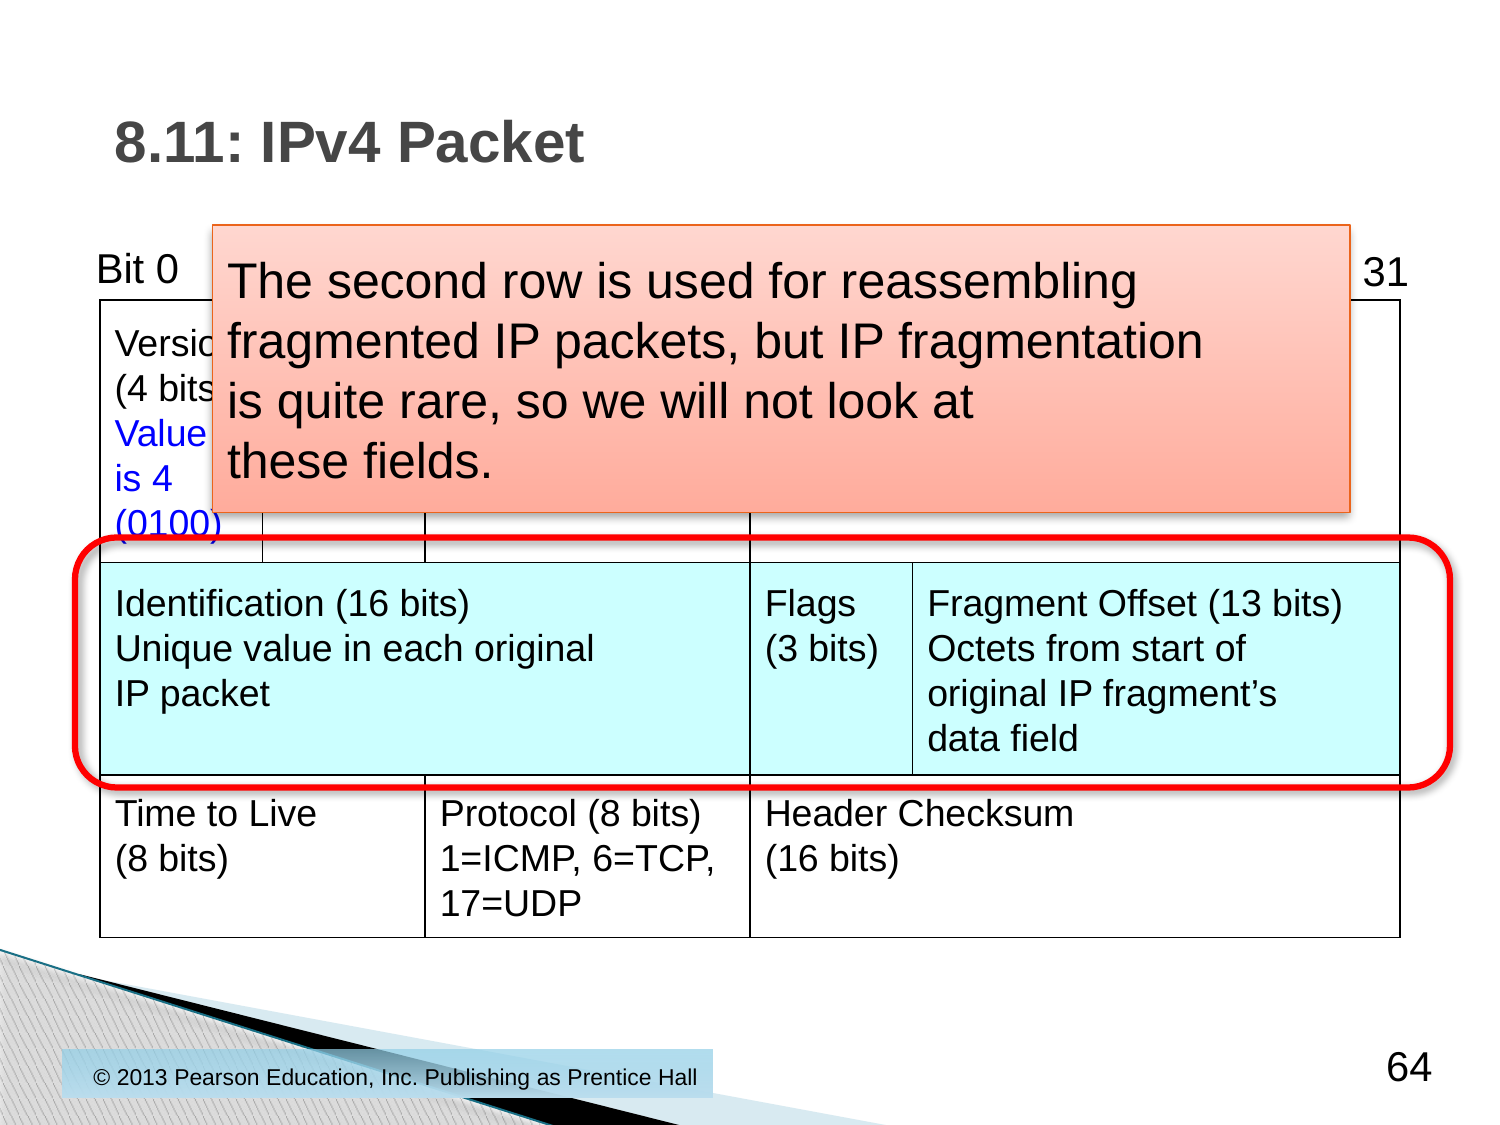

8.11: IPv4 Packet
The second row is used for reassembling
fragmented IP packets, but IP fragmentation
is quite rare, so we will not look at
these fields.
Bit 0
IP Version 4 Packet
Bit 31
Version
(4 bits)
Value
is 4
(0100)
Header
Length
(4 bits)

Diff-Serv
(8 bits)

Total Length
(16 bits)
Length in octets

Identification (16 bits)
Unique value in each original
IP packet

Flags
(3 bits)

Fragment Offset (13 bits)
Octets from start of
original IP fragment’s
data field
Time to Live
(8 bits)

Protocol (8 bits)
1=ICMP, 6=TCP,
17=UDP
Header Checksum
(16 bits)

64
© 2013 Pearson Education, Inc. Publishing as Prentice Hall